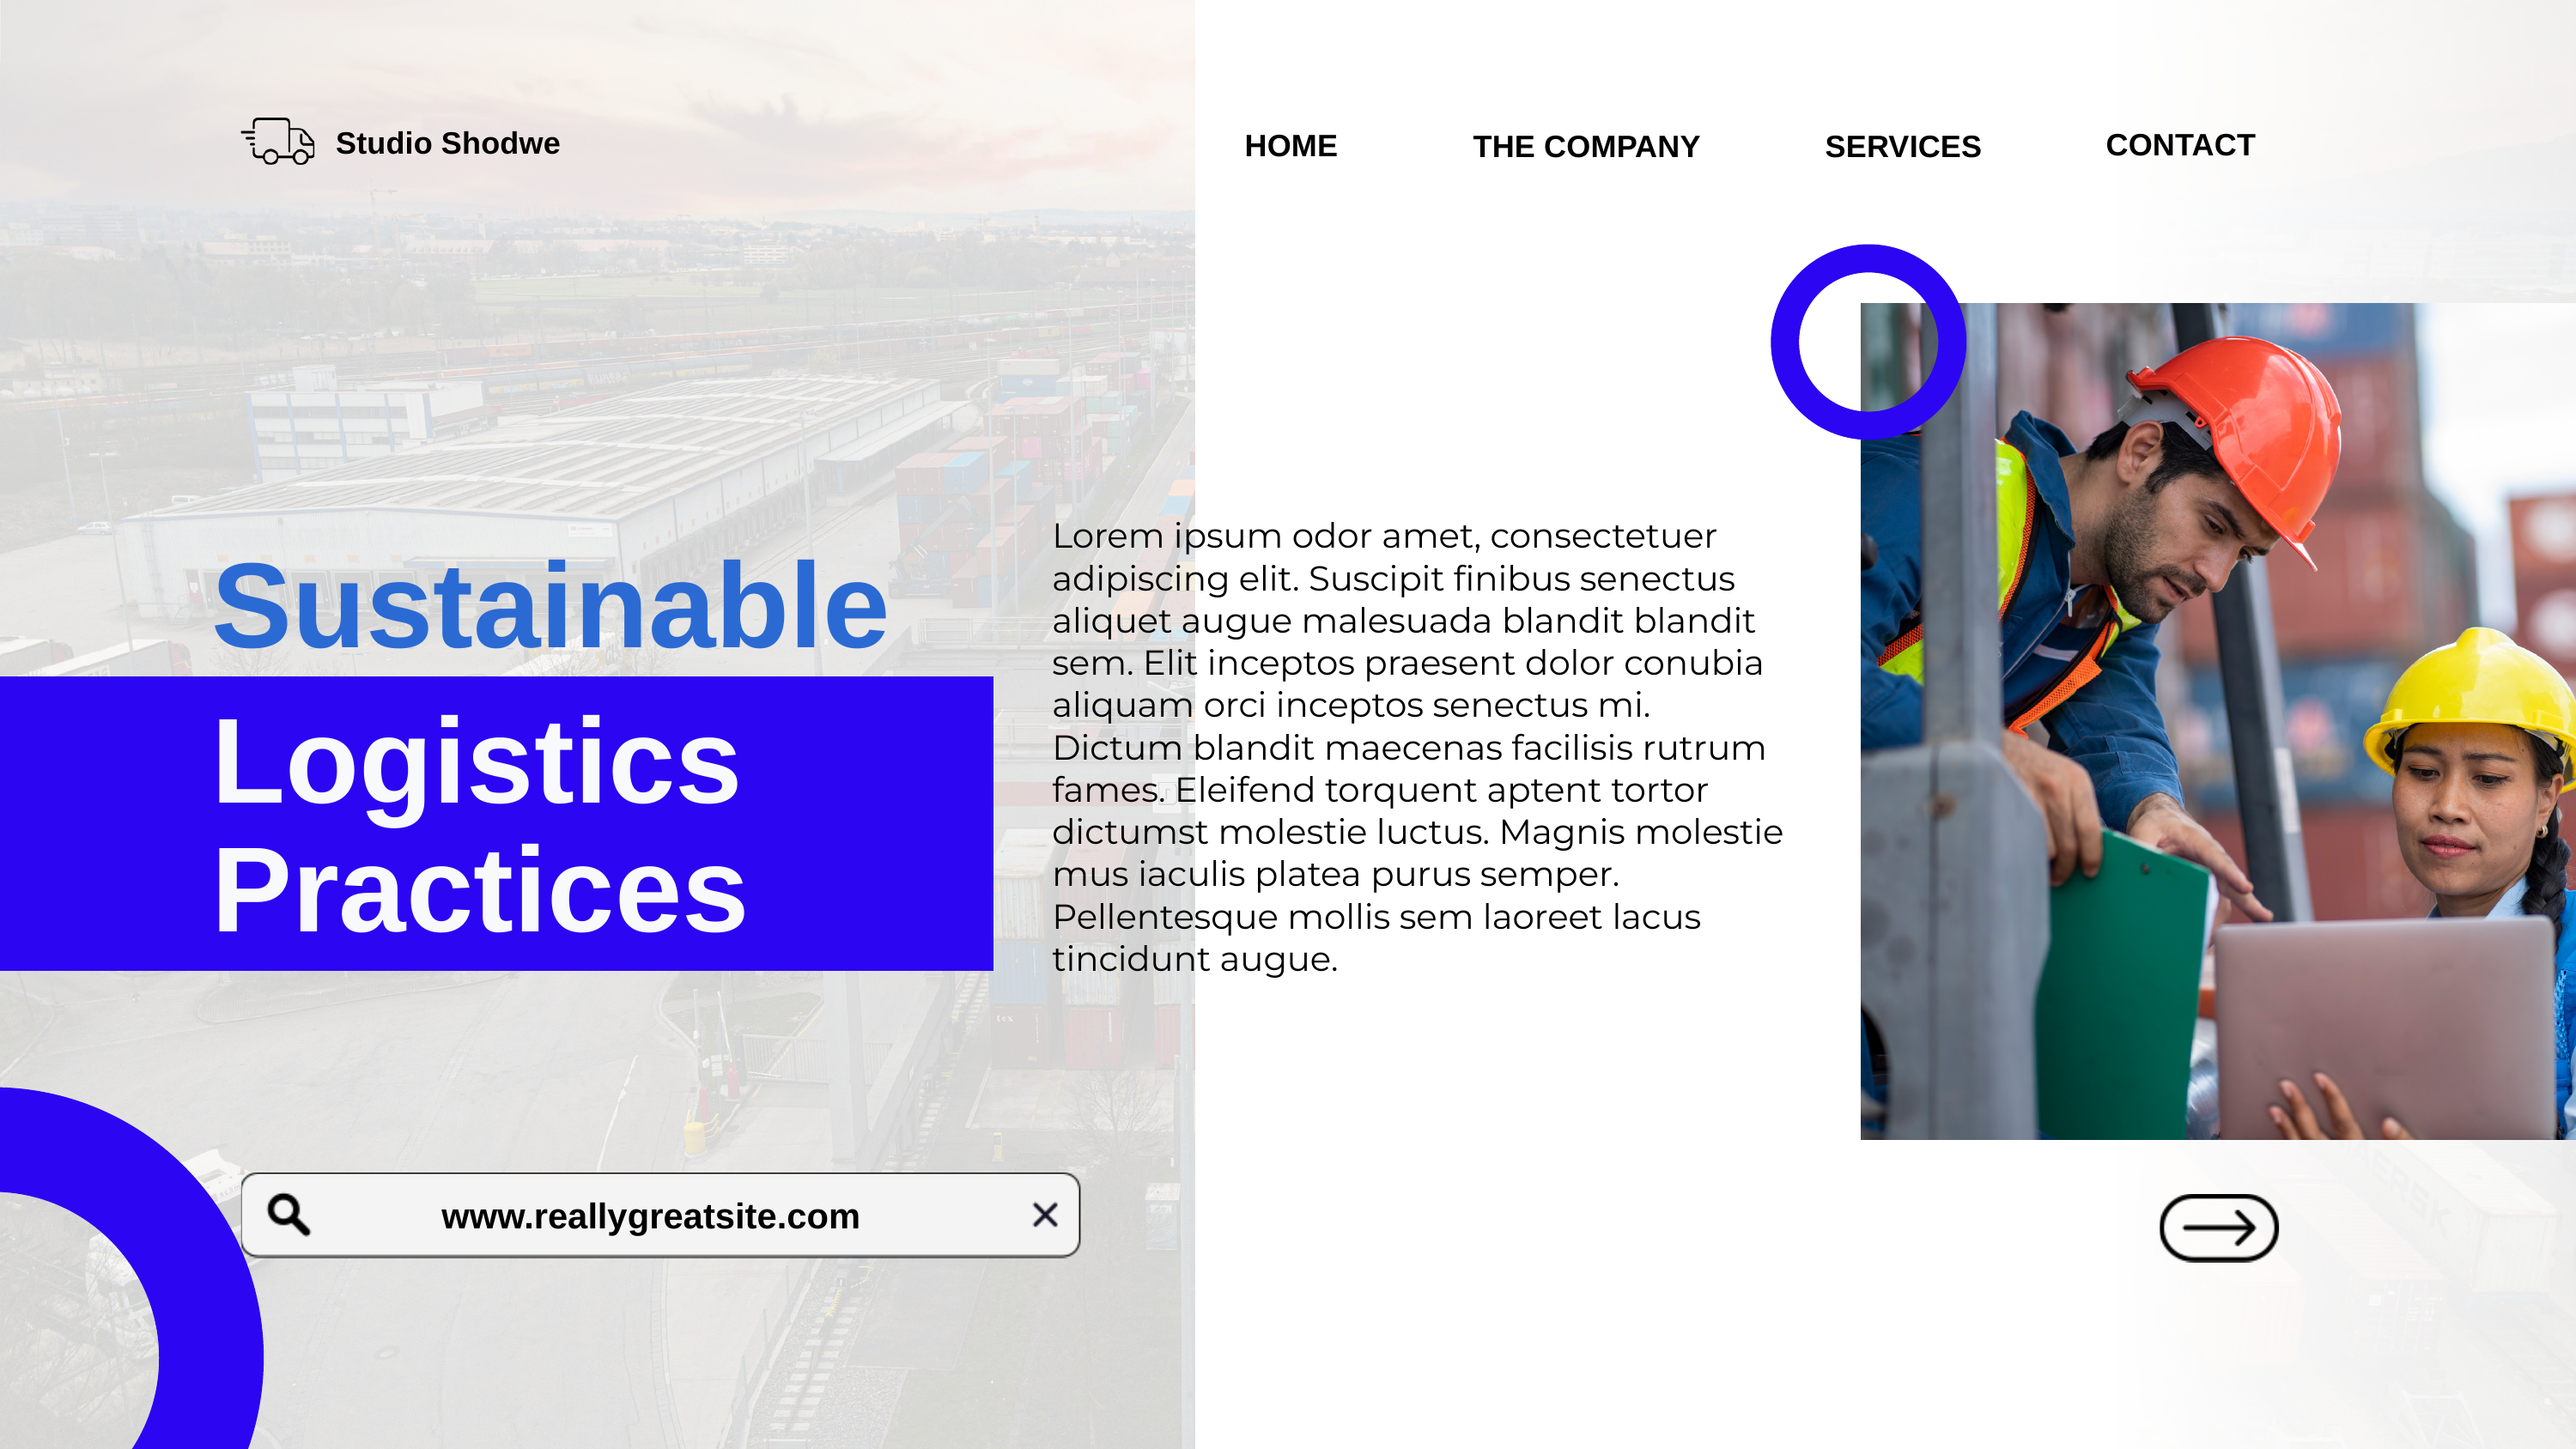

Studio Shodwe
CONTACT
HOME
THE COMPANY
SERVICES

Lorem ipsum odor amet, consectetuer adipiscing elit. Suscipit finibus senectus aliquet augue malesuada blandit blandit sem. Elit inceptos praesent dolor conubia aliquam orci inceptos senectus mi. Dictum blandit maecenas facilisis rutrum fames. Eleifend torquent aptent tortor dictumst molestie luctus. Magnis molestie mus iaculis platea purus semper. Pellentesque mollis sem laoreet lacus tincidunt augue.
Sustainable

Logistics Practices

www.reallygreatsite.com